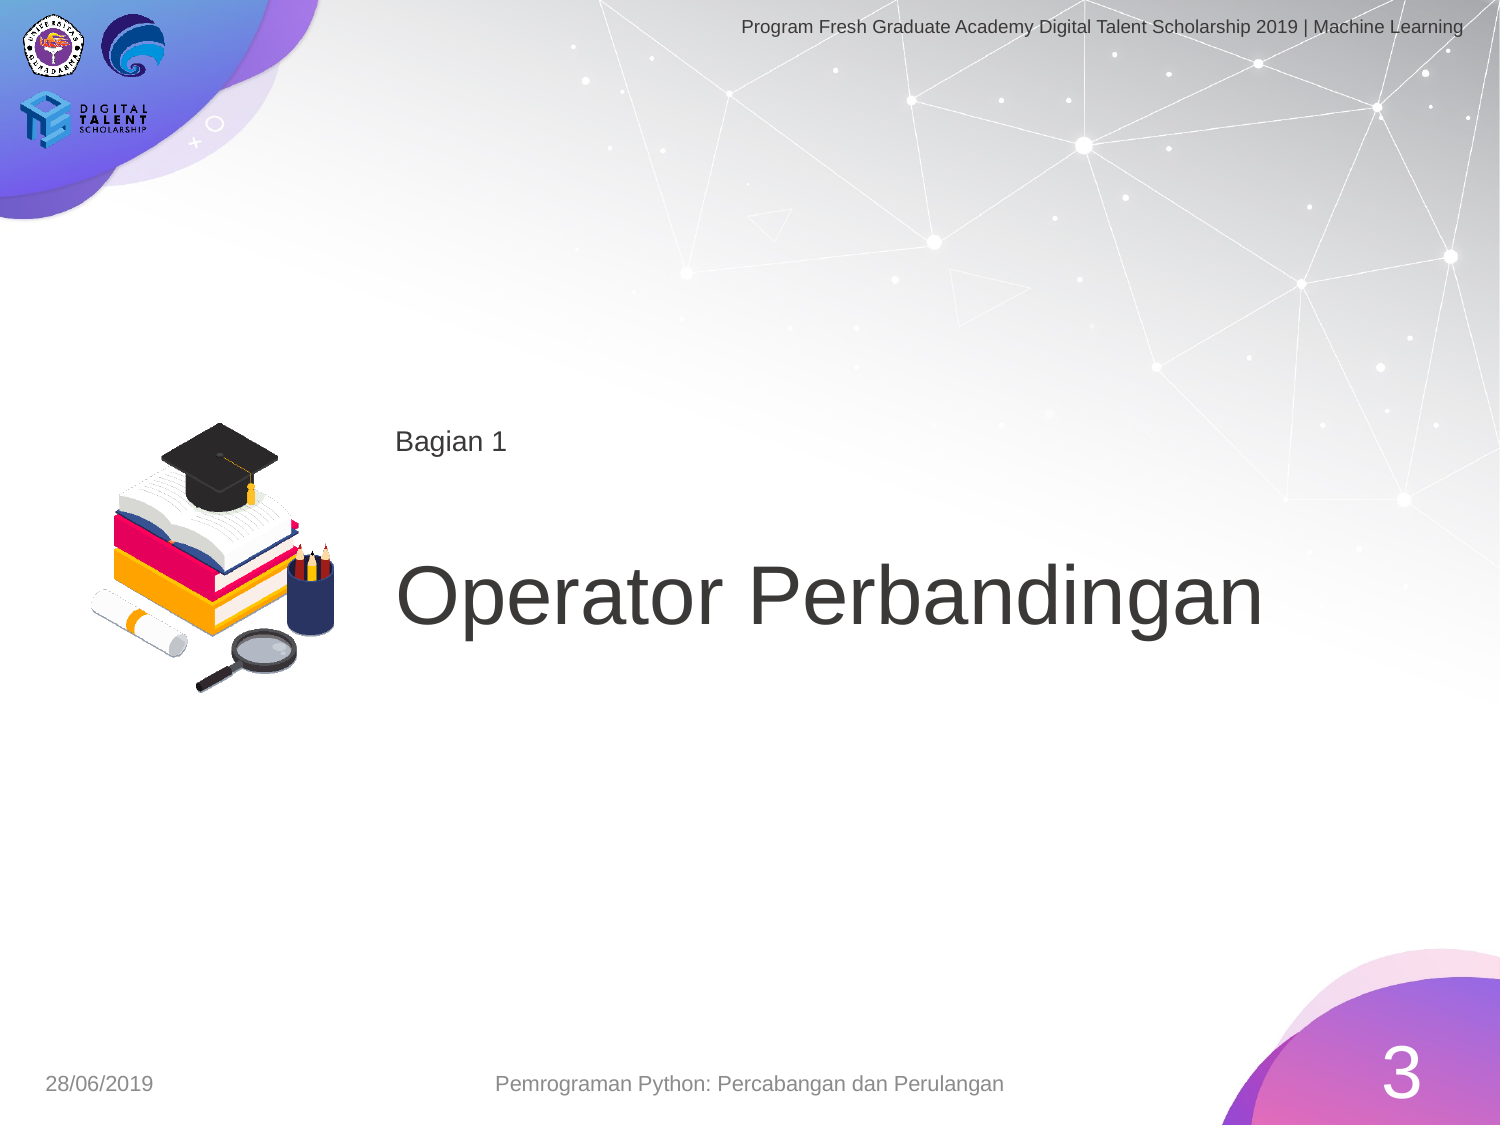

Bagian 1
# Operator Perbandingan
3
28/06/2019
Pemrograman Python: Percabangan dan Perulangan